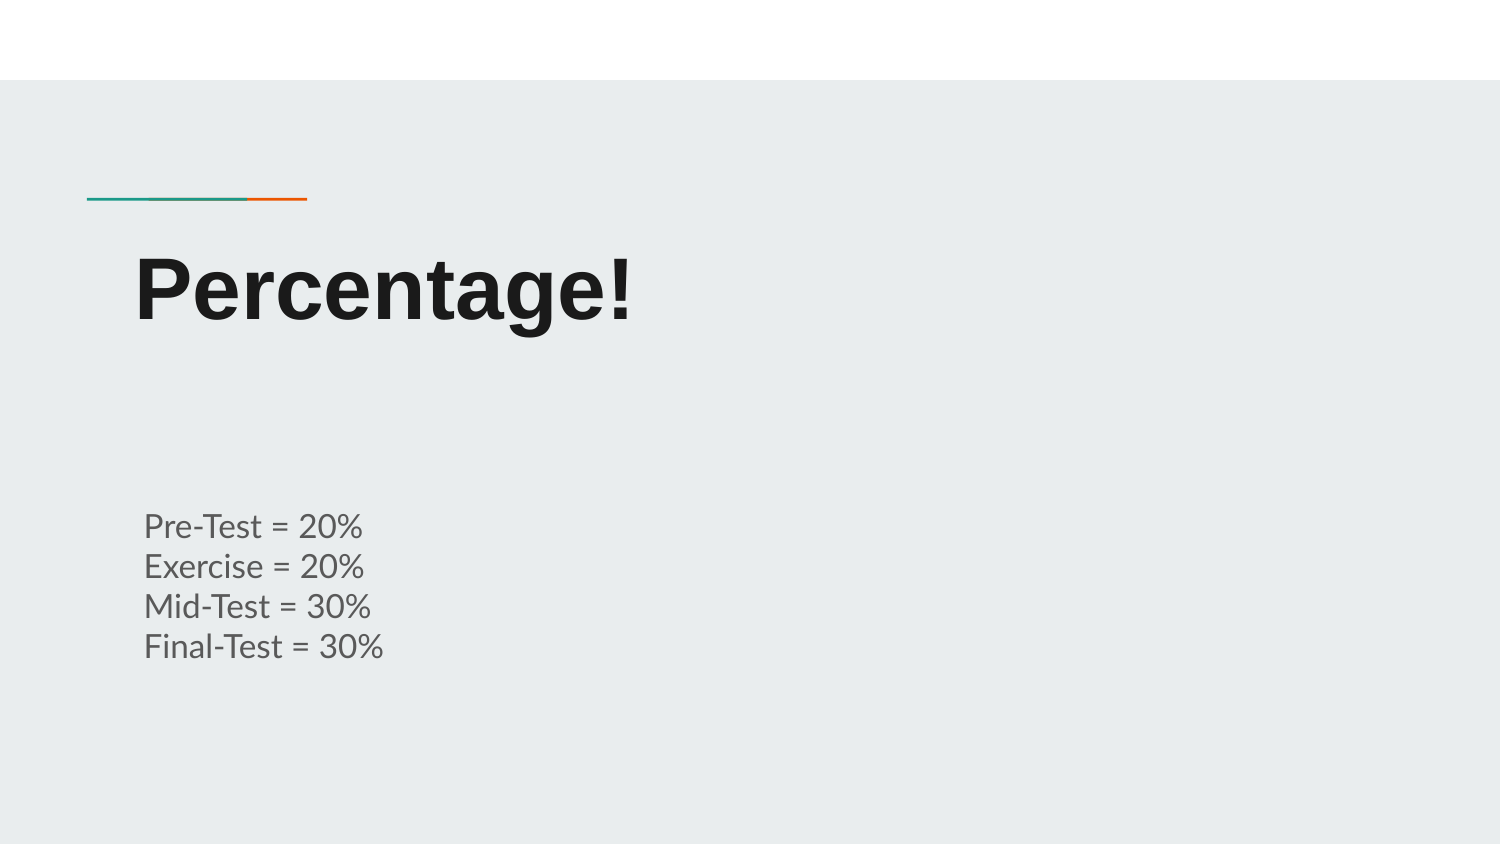

# Percentage!
Pre-Test = 20%
Exercise = 20%
Mid-Test = 30%
Final-Test = 30%